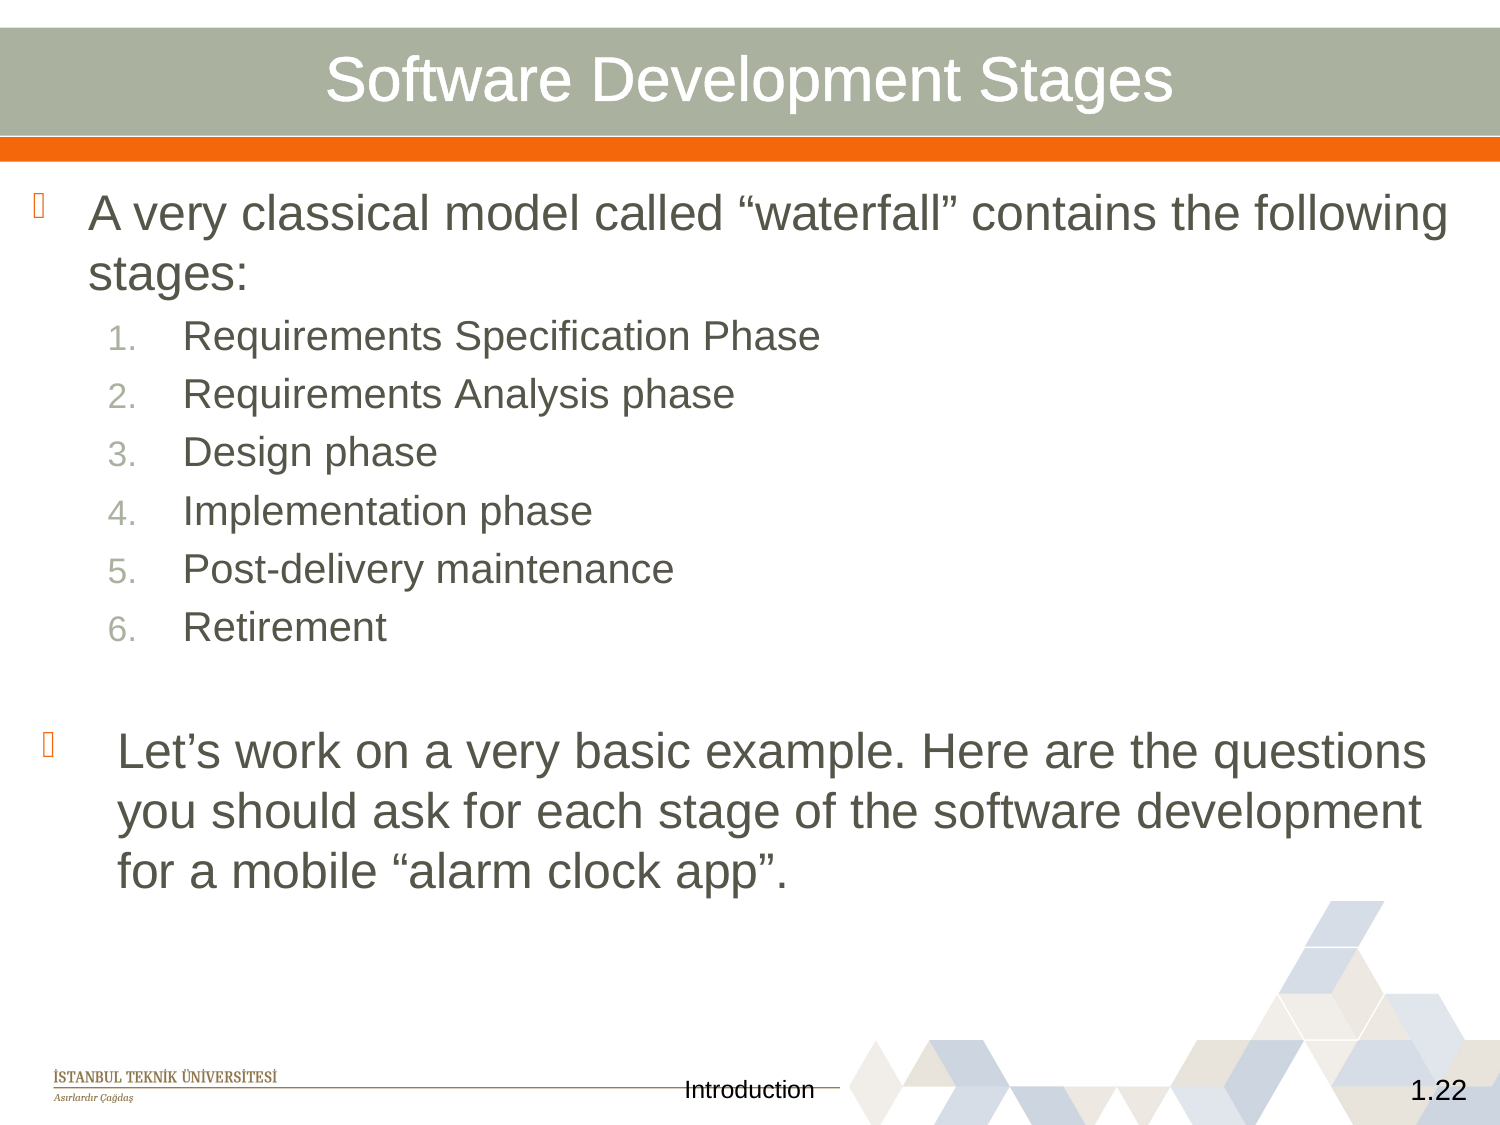

# Software Development Stages
A very classical model called “waterfall” contains the following stages:
Requirements Specification Phase
Requirements Analysis phase
Design phase
Implementation phase
Post-delivery maintenance
Retirement

Let’s work on a very basic example. Here are the questions you should ask for each stage of the software development for a mobile “alarm clock app”.
Introduction
1.22